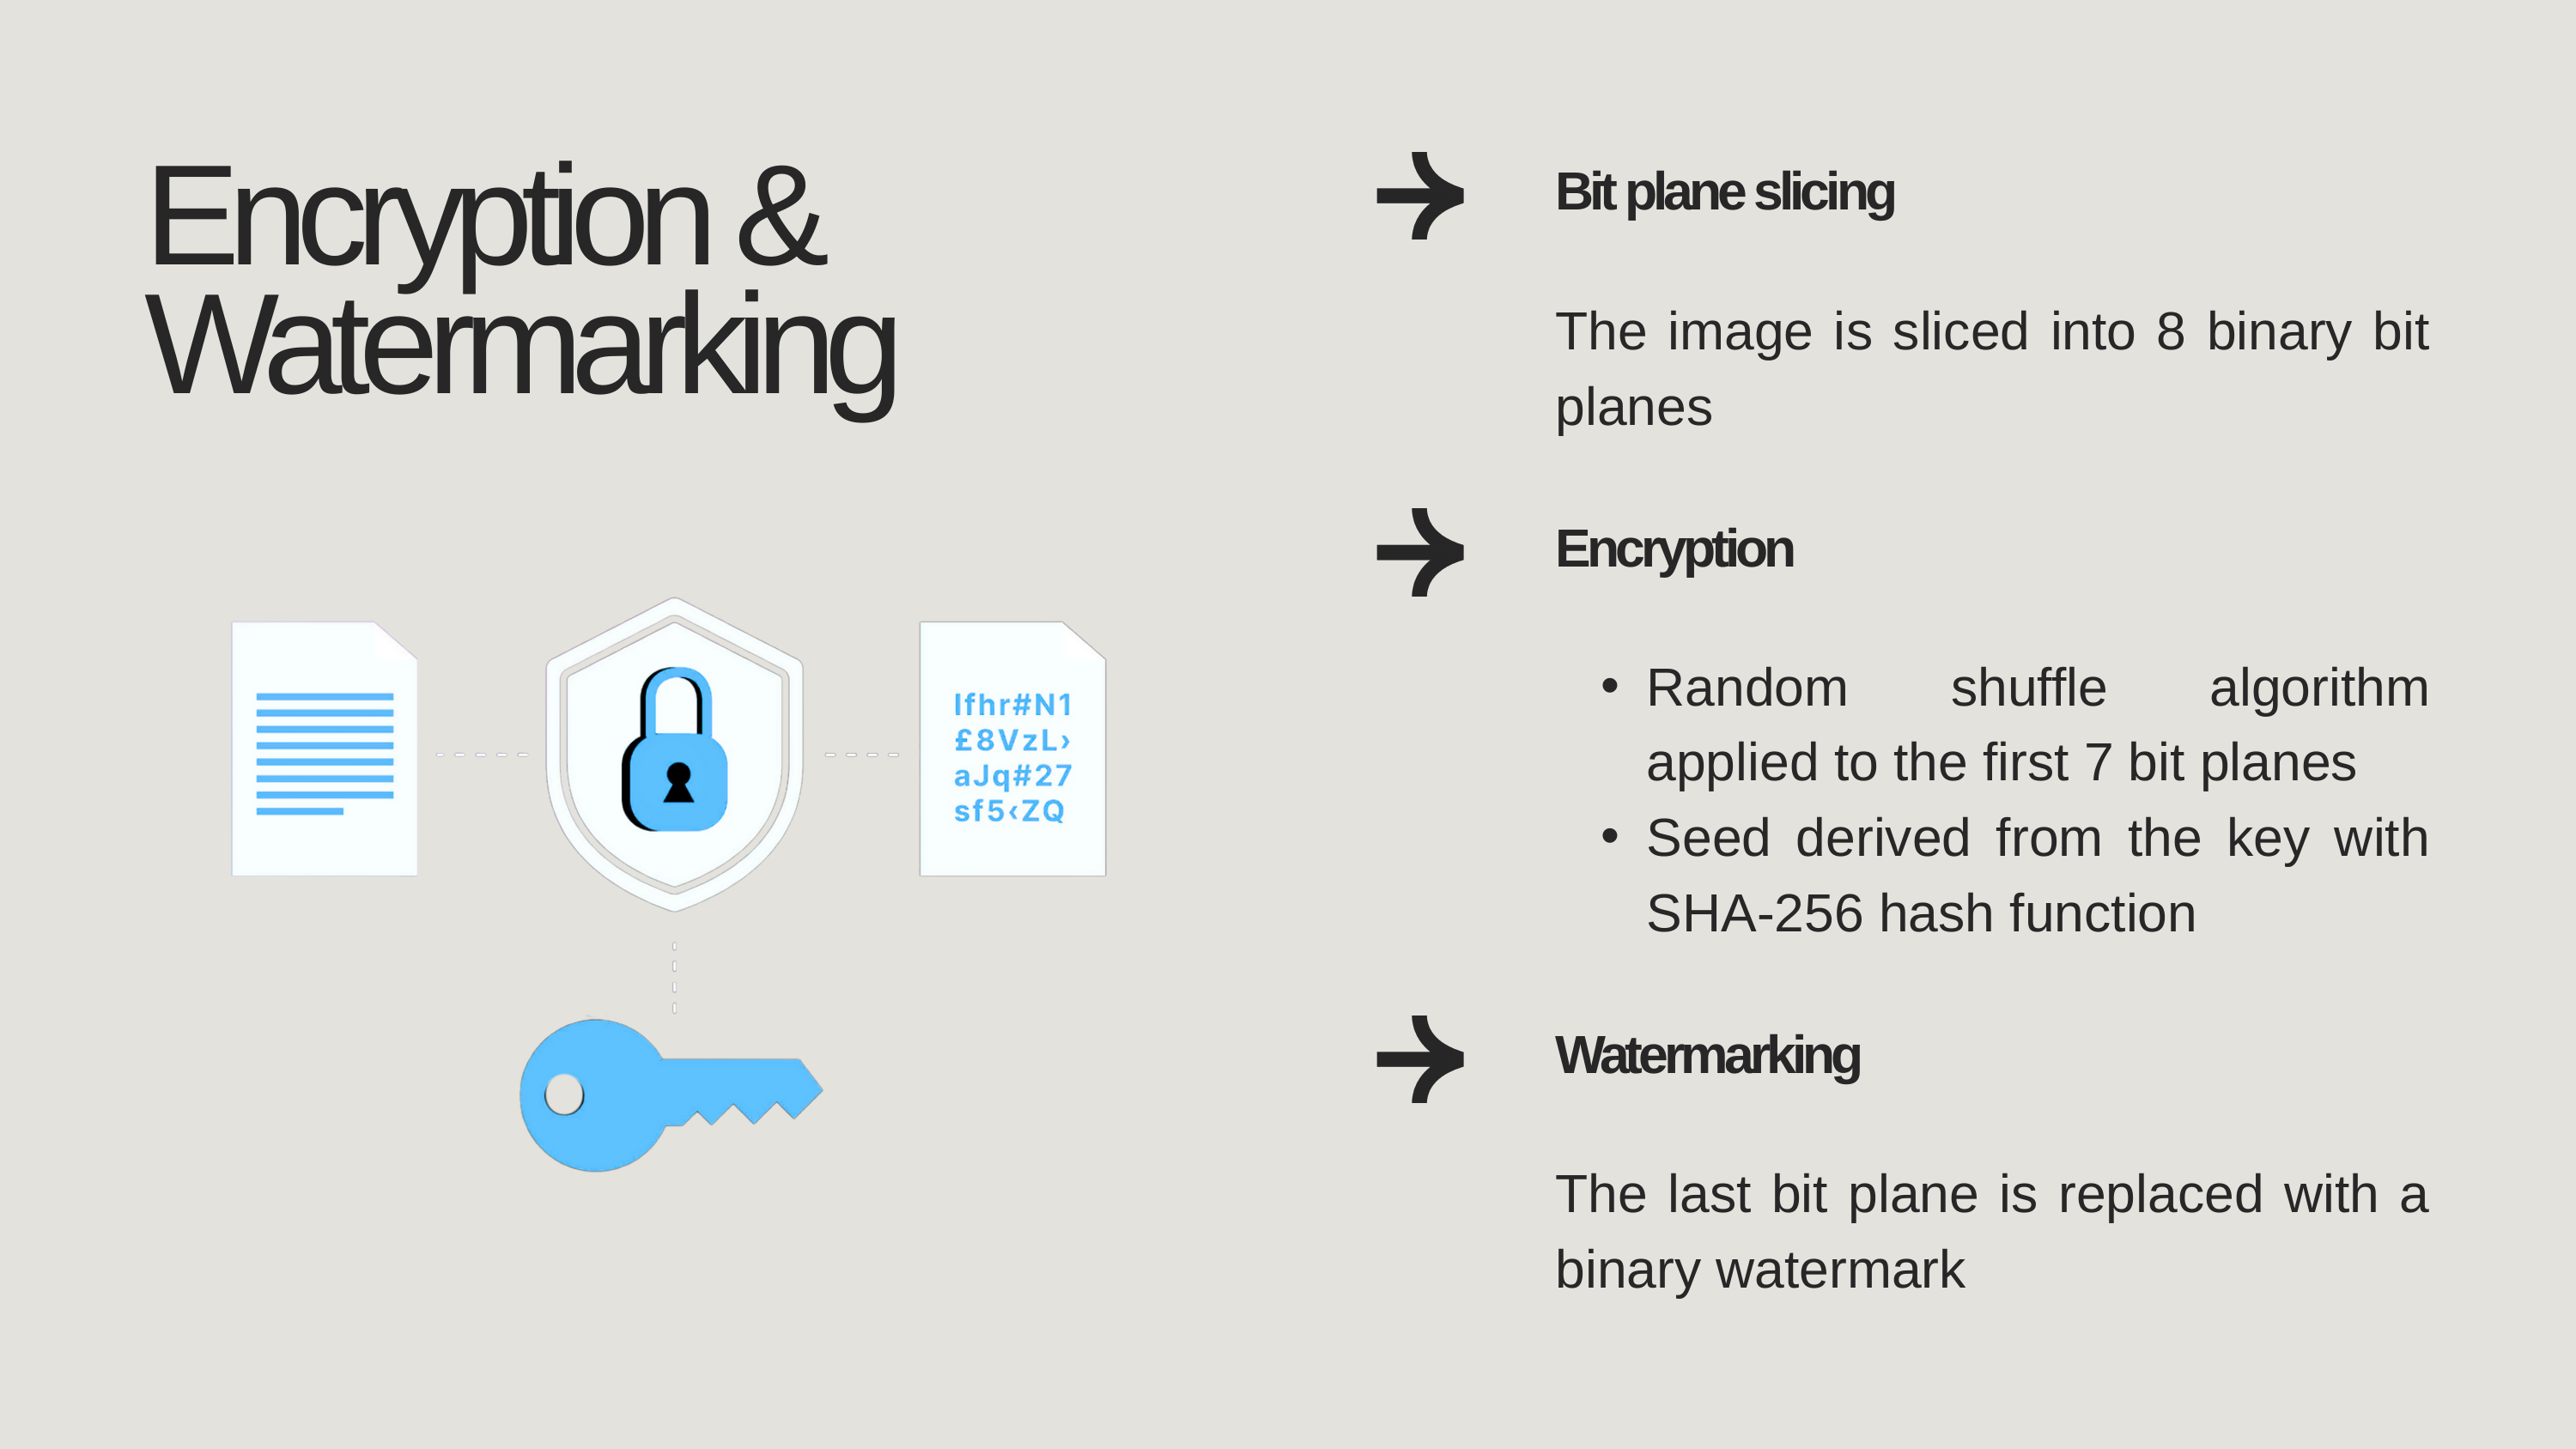

Bit plane slicing
The image is sliced into 8 binary bit planes
Encryption & Watermarking

Encryption
Random shuffle algorithm applied to the first 7 bit planes
Seed derived from the key with SHA-256 hash function

Watermarking
The last bit plane is replaced with a binary watermark